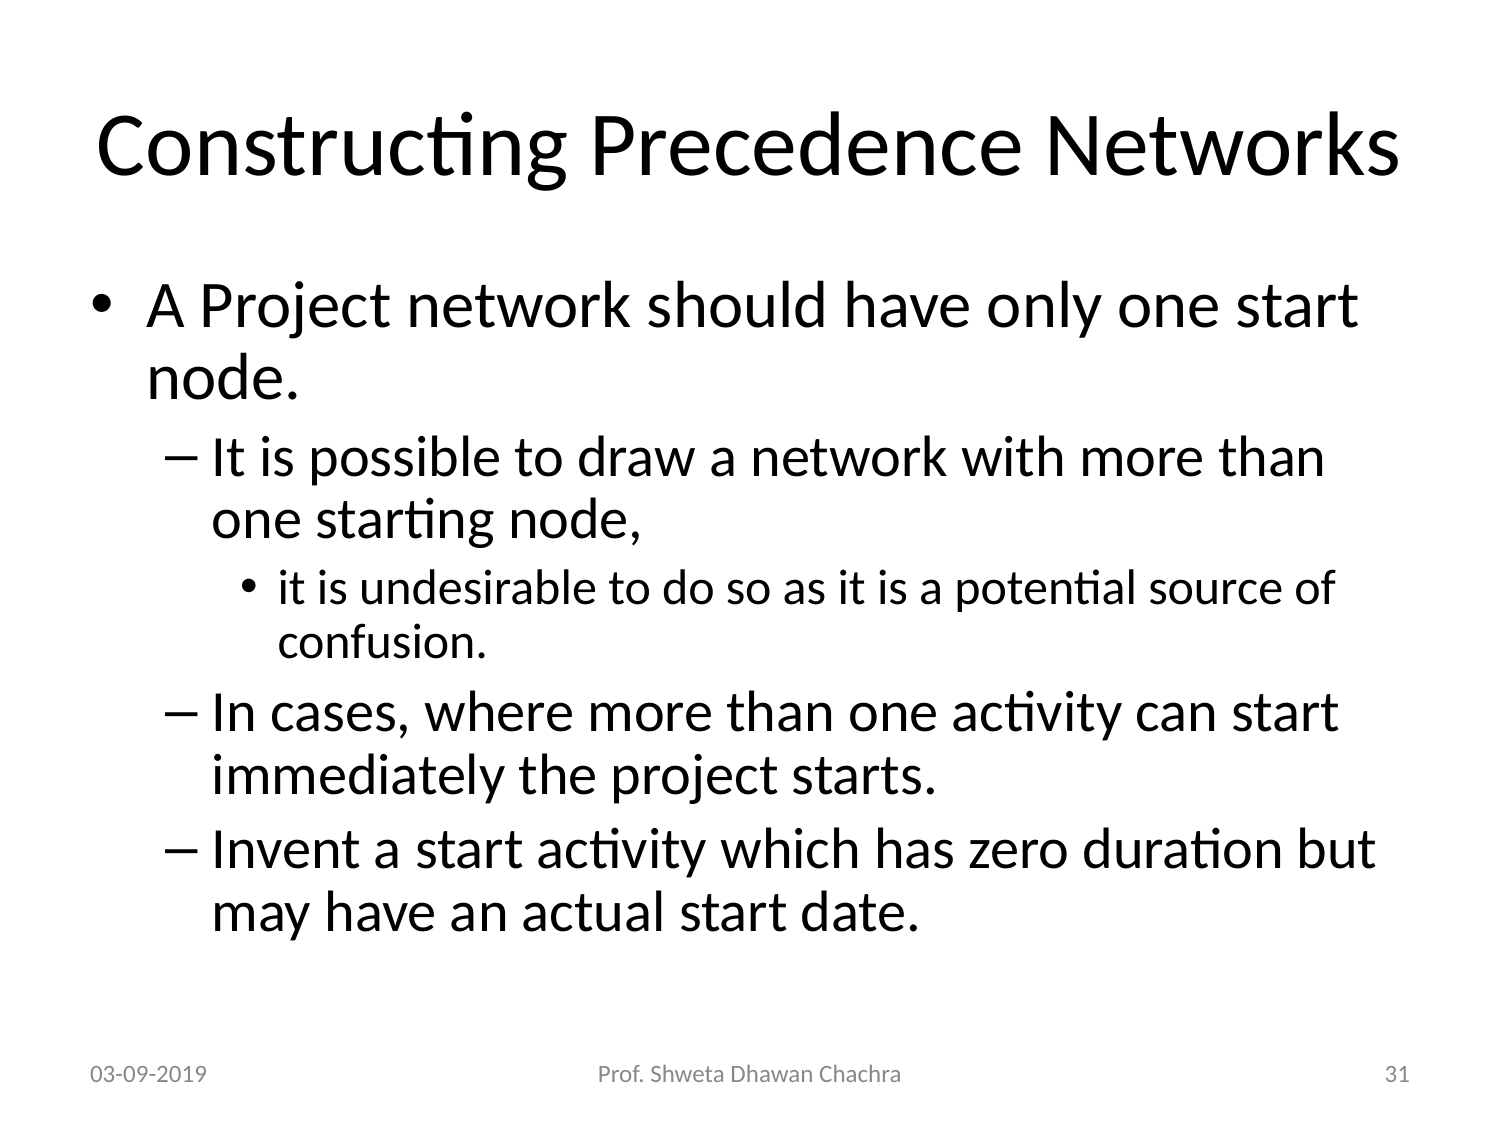

# Constructing Precedence Networks
A Project network should have only one start node.
It is possible to draw a network with more than one starting node,
it is undesirable to do so as it is a potential source of confusion.
In cases, where more than one activity can start immediately the project starts.
Invent a start activity which has zero duration but may have an actual start date.
03-09-2019
Prof. Shweta Dhawan Chachra
31